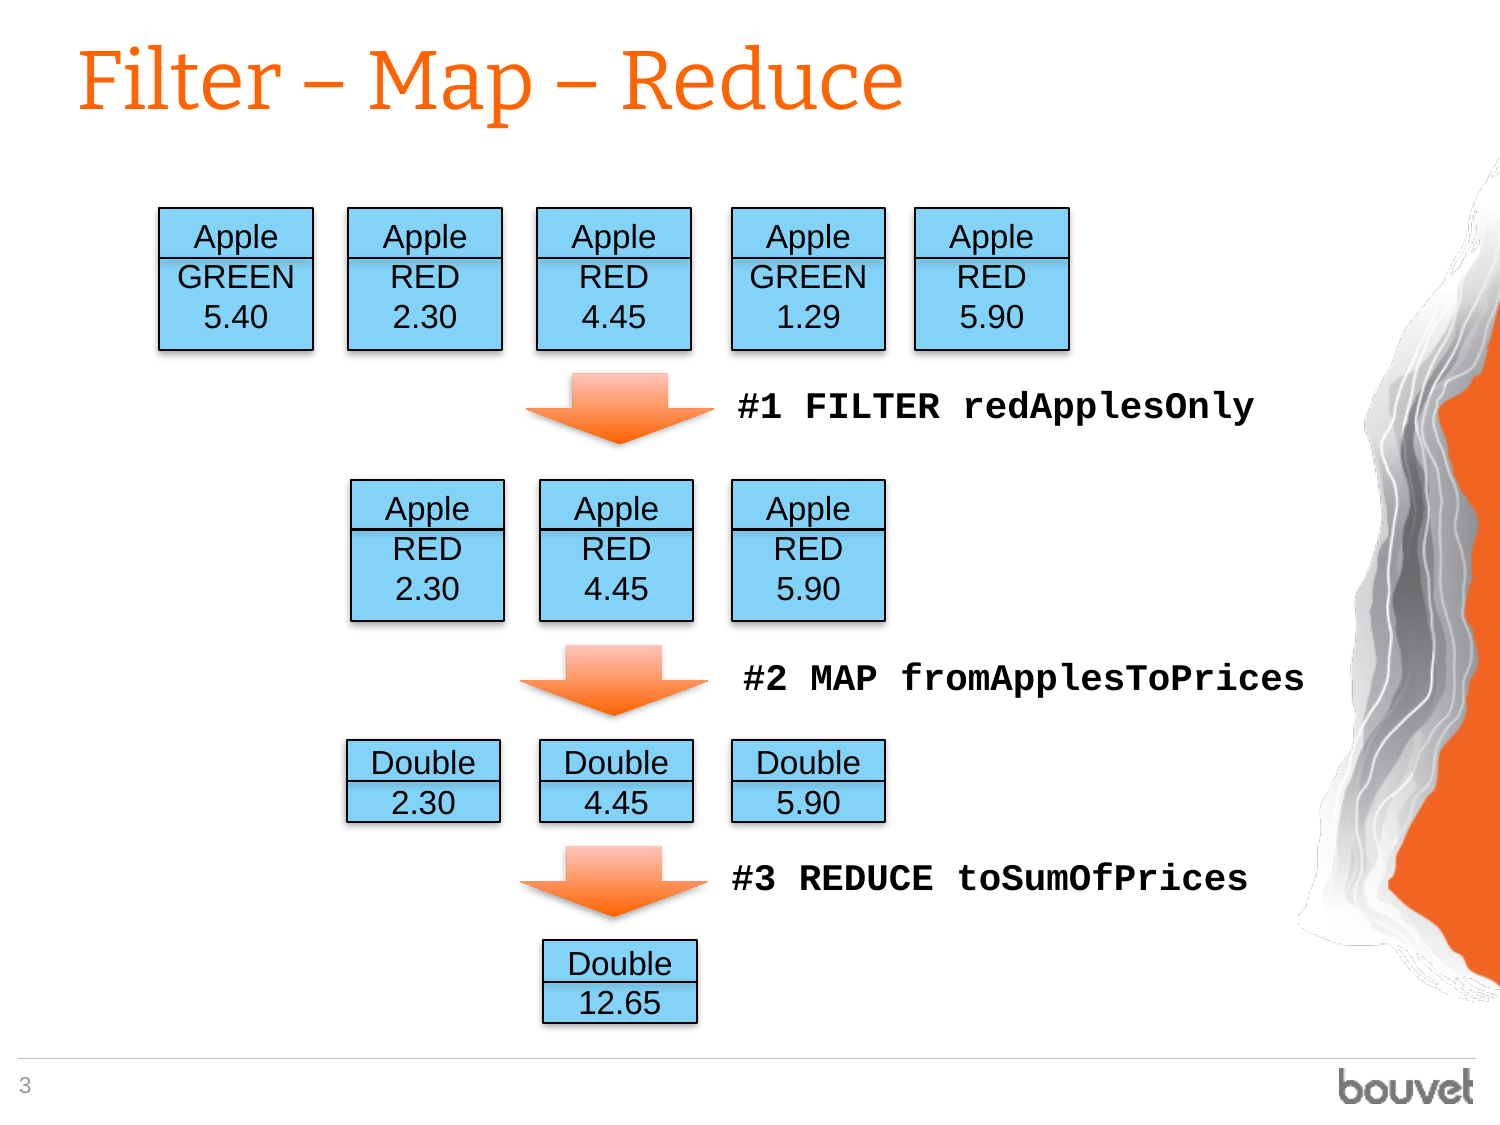

# Filter – Map – Reduce
Apple
GREEN
5.40
Apple
RED
2.30
Apple
RED
4.45
Apple
GREEN
1.29
Apple
RED
5.90

#1 FILTER redApplesOnly
Apple
RED
2.30
Apple
RED
4.45
Apple
RED
5.90

#2 MAP fromApplesToPrices
Double
2.30
Double
4.45
Double
5.90

#3 REDUCE toSumOfPrices
Double
12.65
3